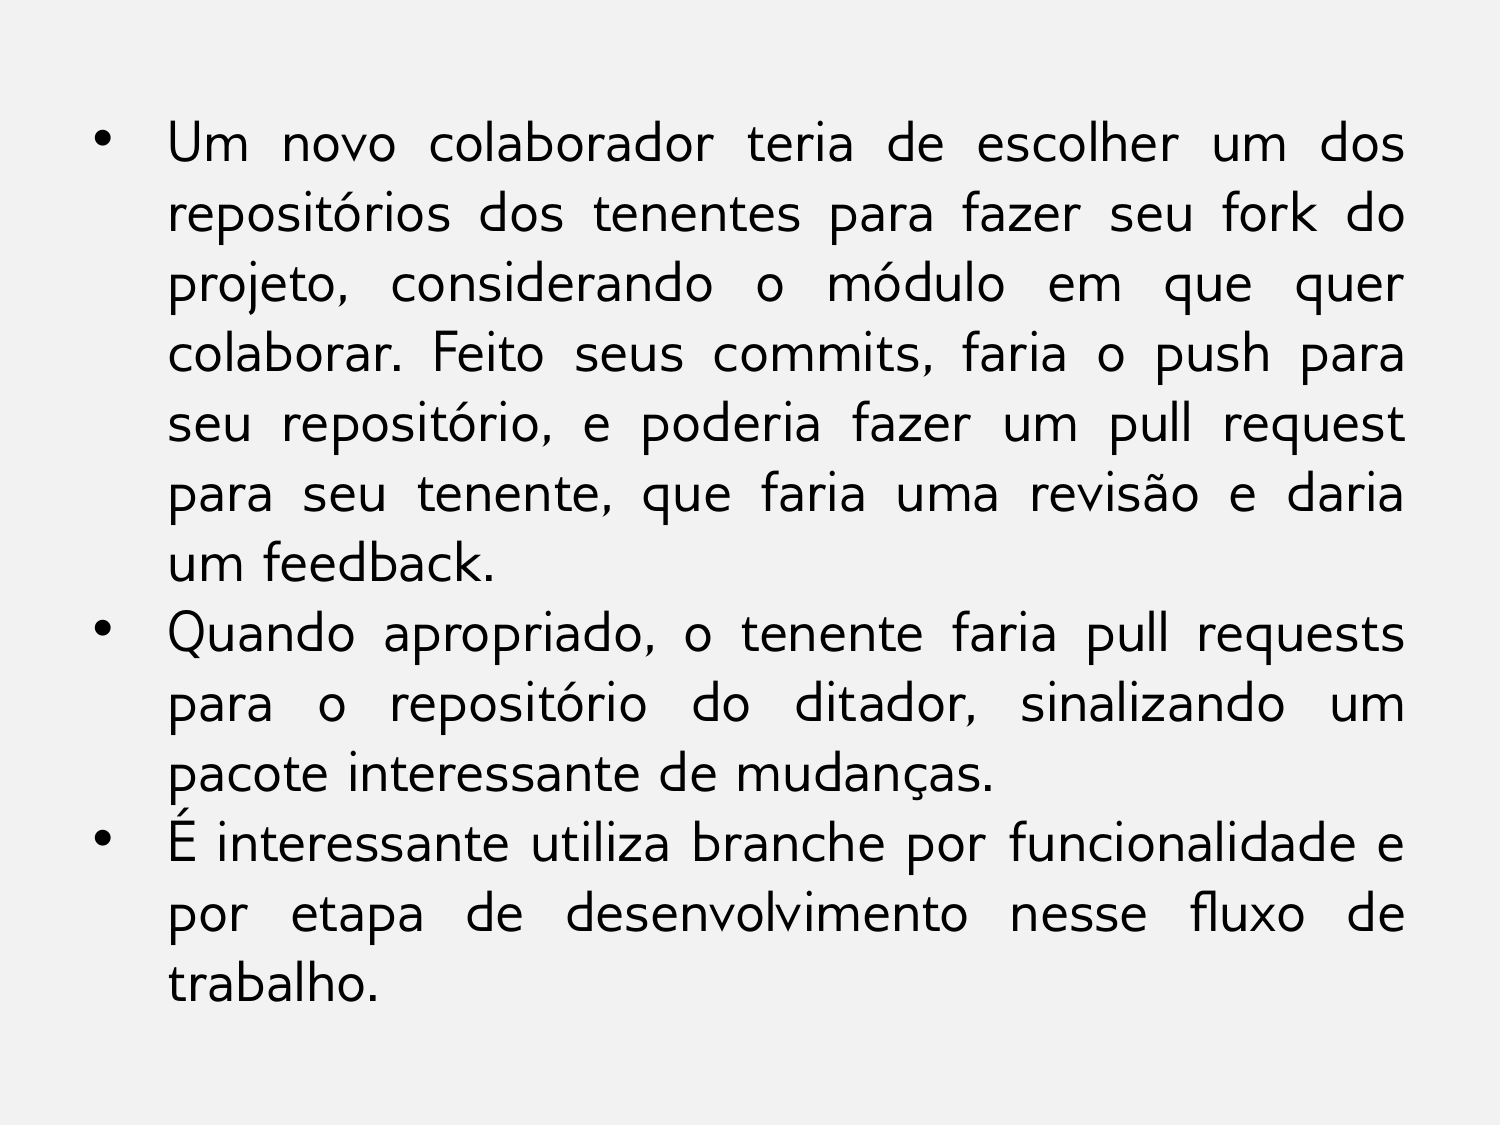

Um novo colaborador teria de escolher um dos repositórios dos tenentes para fazer seu fork do projeto, considerando o módulo em que quer colaborar. Feito seus commits, faria o push para seu repositório, e poderia fazer um pull request para seu tenente, que faria uma revisão e daria um feedback.
Quando apropriado, o tenente faria pull requests para o repositório do ditador, sinalizando um pacote interessante de mudanças.
É interessante utiliza branche por funcionalidade e por etapa de desenvolvimento nesse fluxo de trabalho.